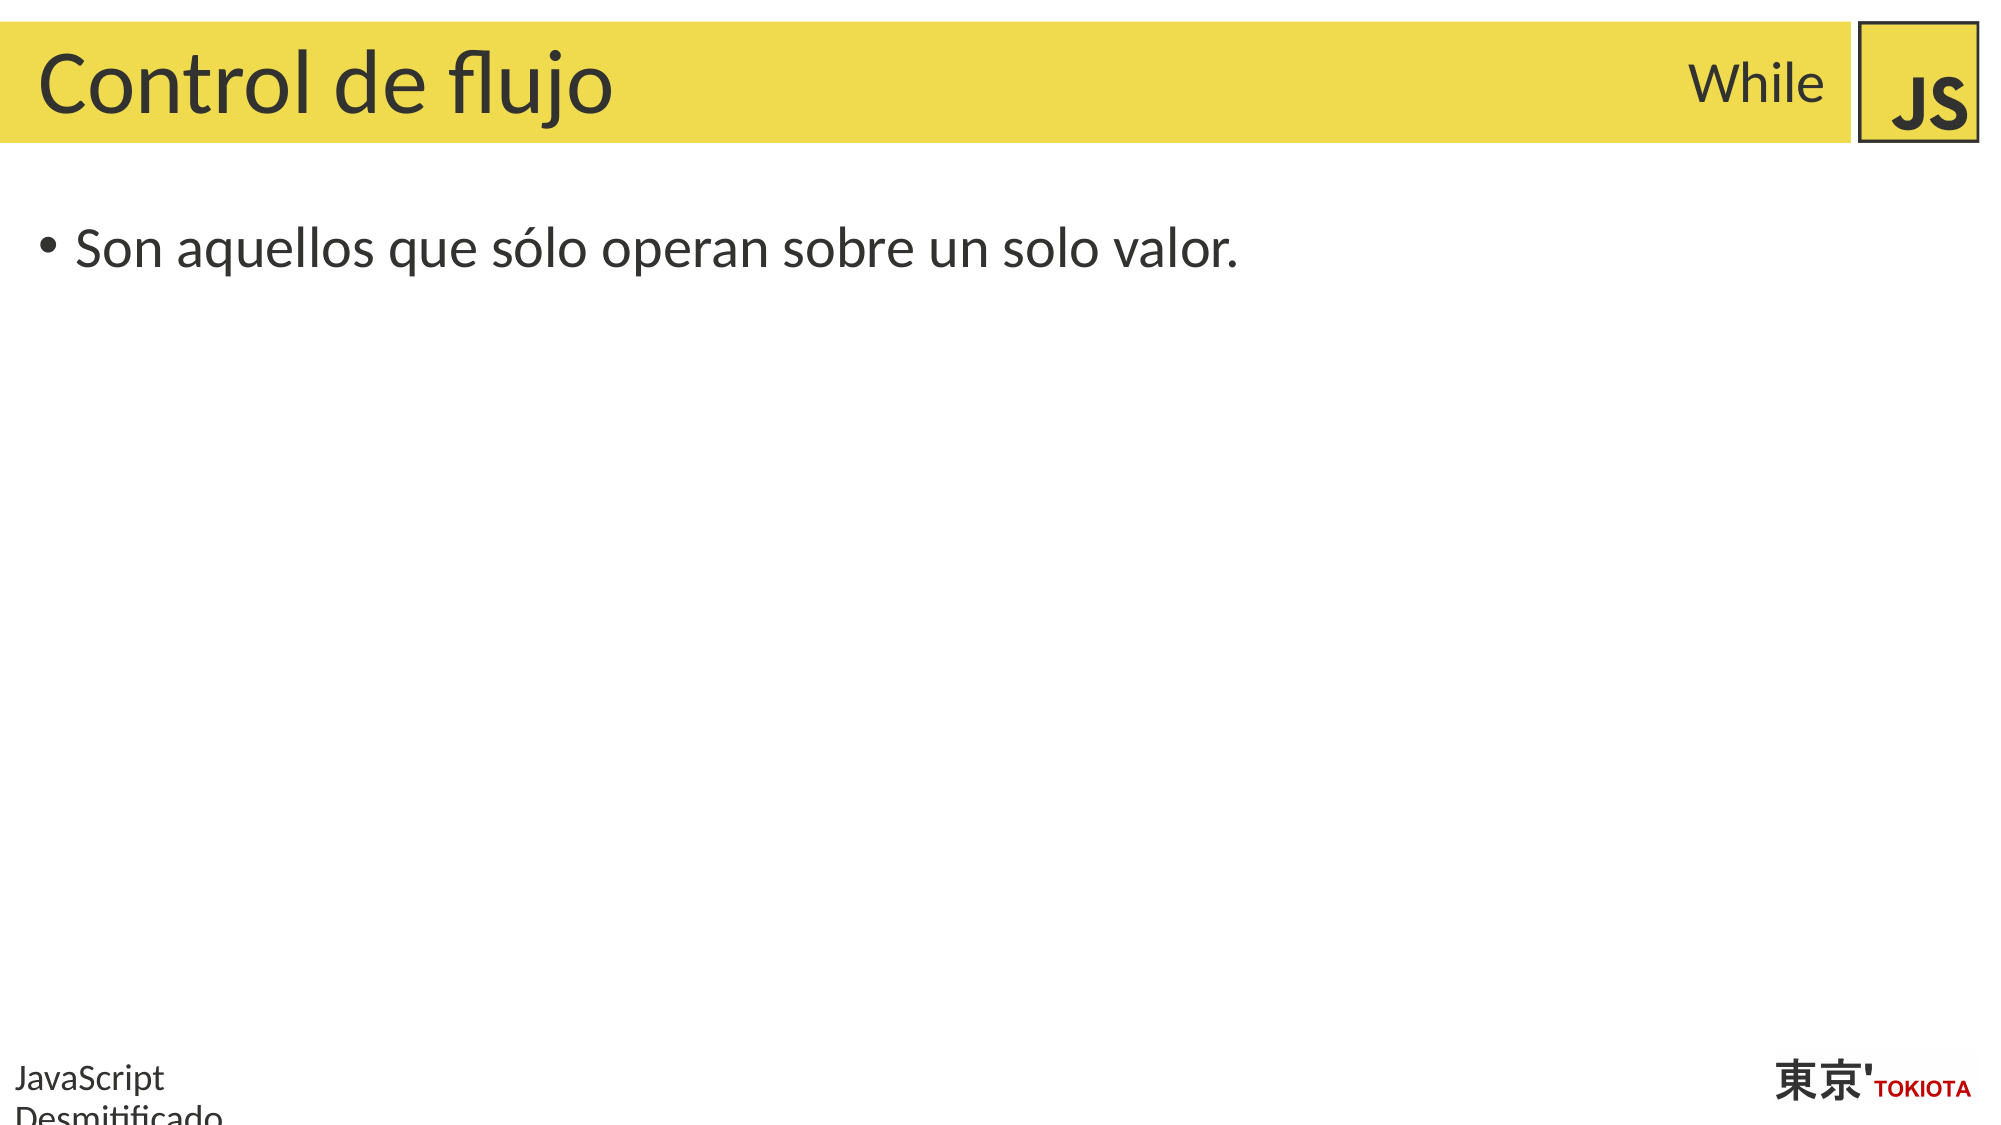

# Control de flujo
While
Son aquellos que sólo operan sobre un solo valor.